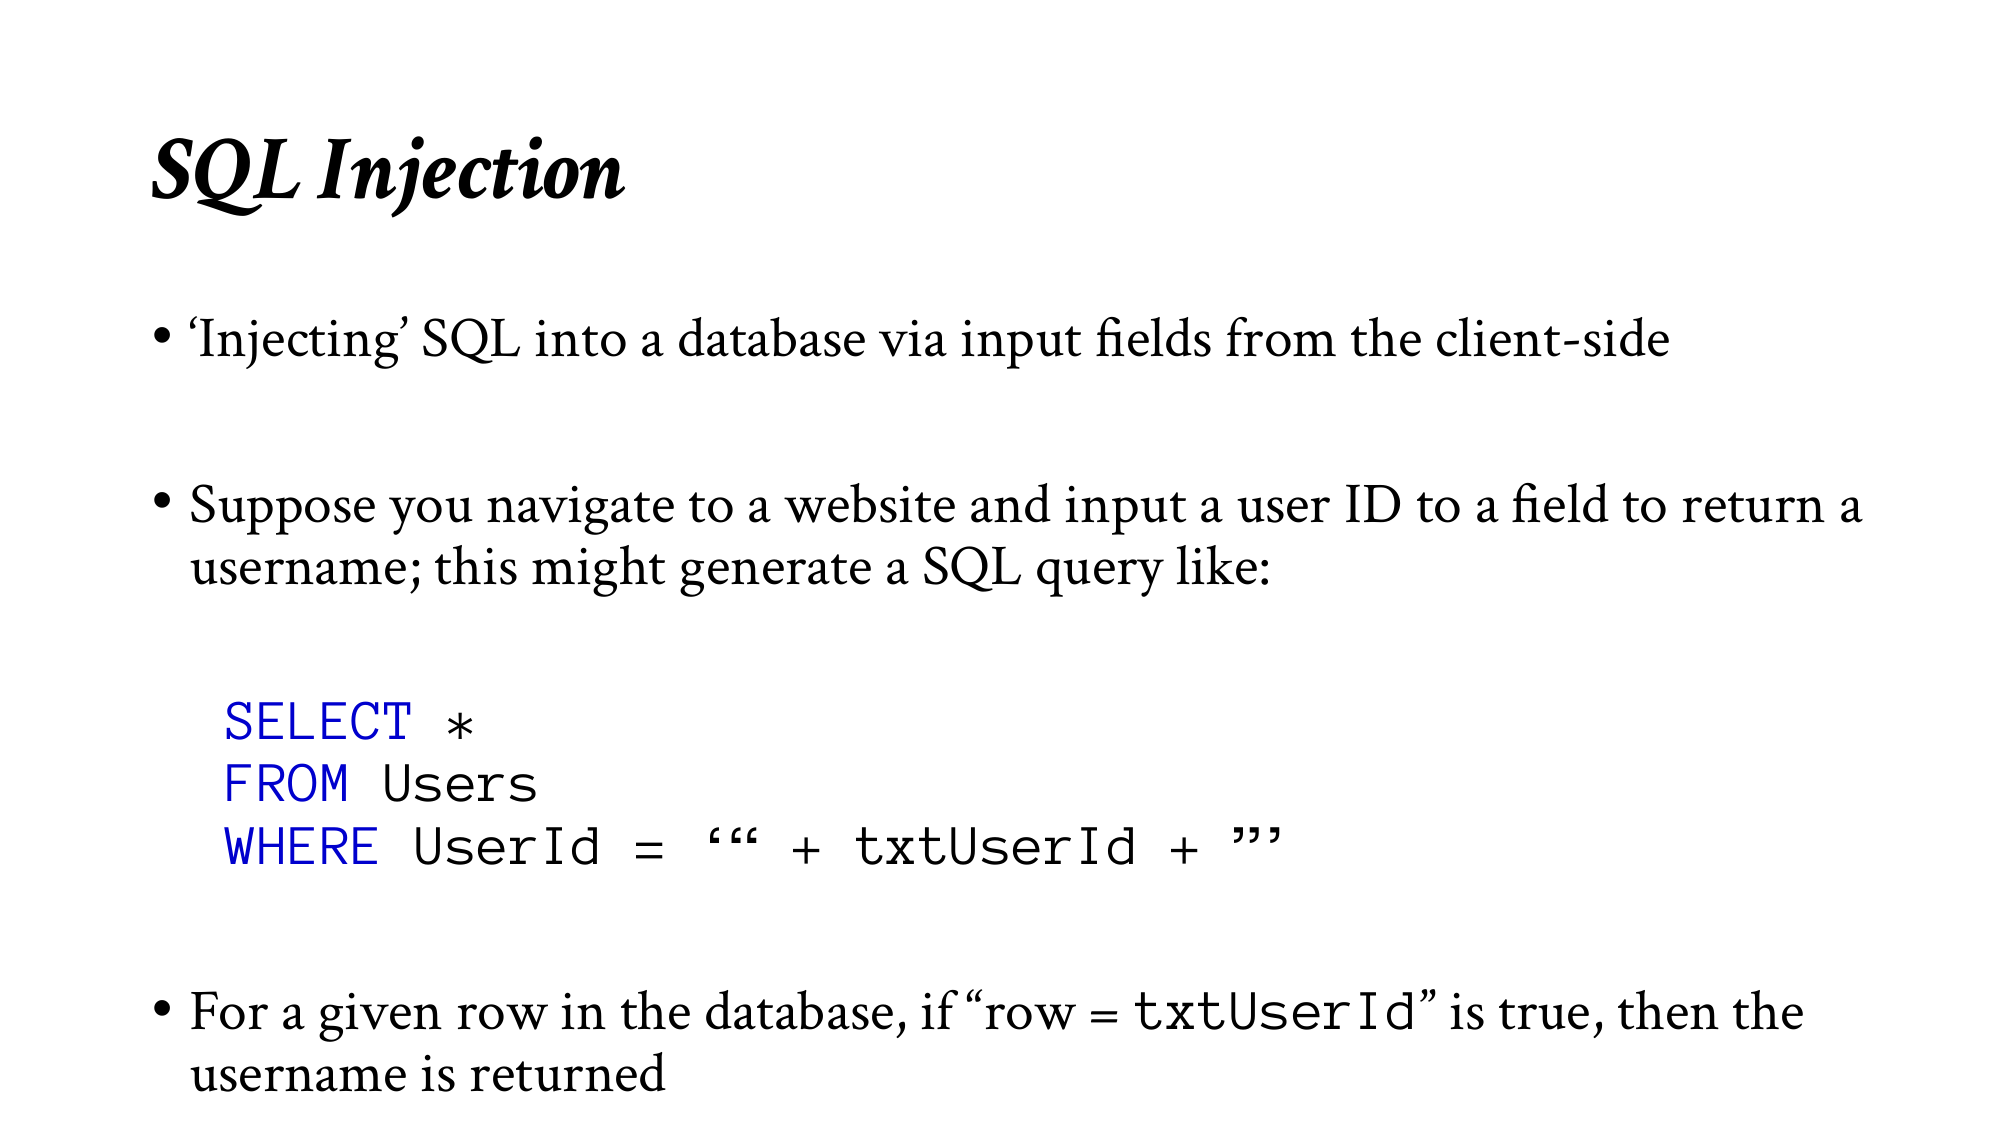

# SQL Injection
‘Injecting’ SQL into a database via input fields from the client-side

Suppose you navigate to a website and input a user ID to a field to return a username; this might generate a SQL query like:

SELECT *
FROM Users
WHERE UserId = ‘“ + txtUserId + ”’

For a given row in the database, if “row = txtUserId” is true, then the username is returned